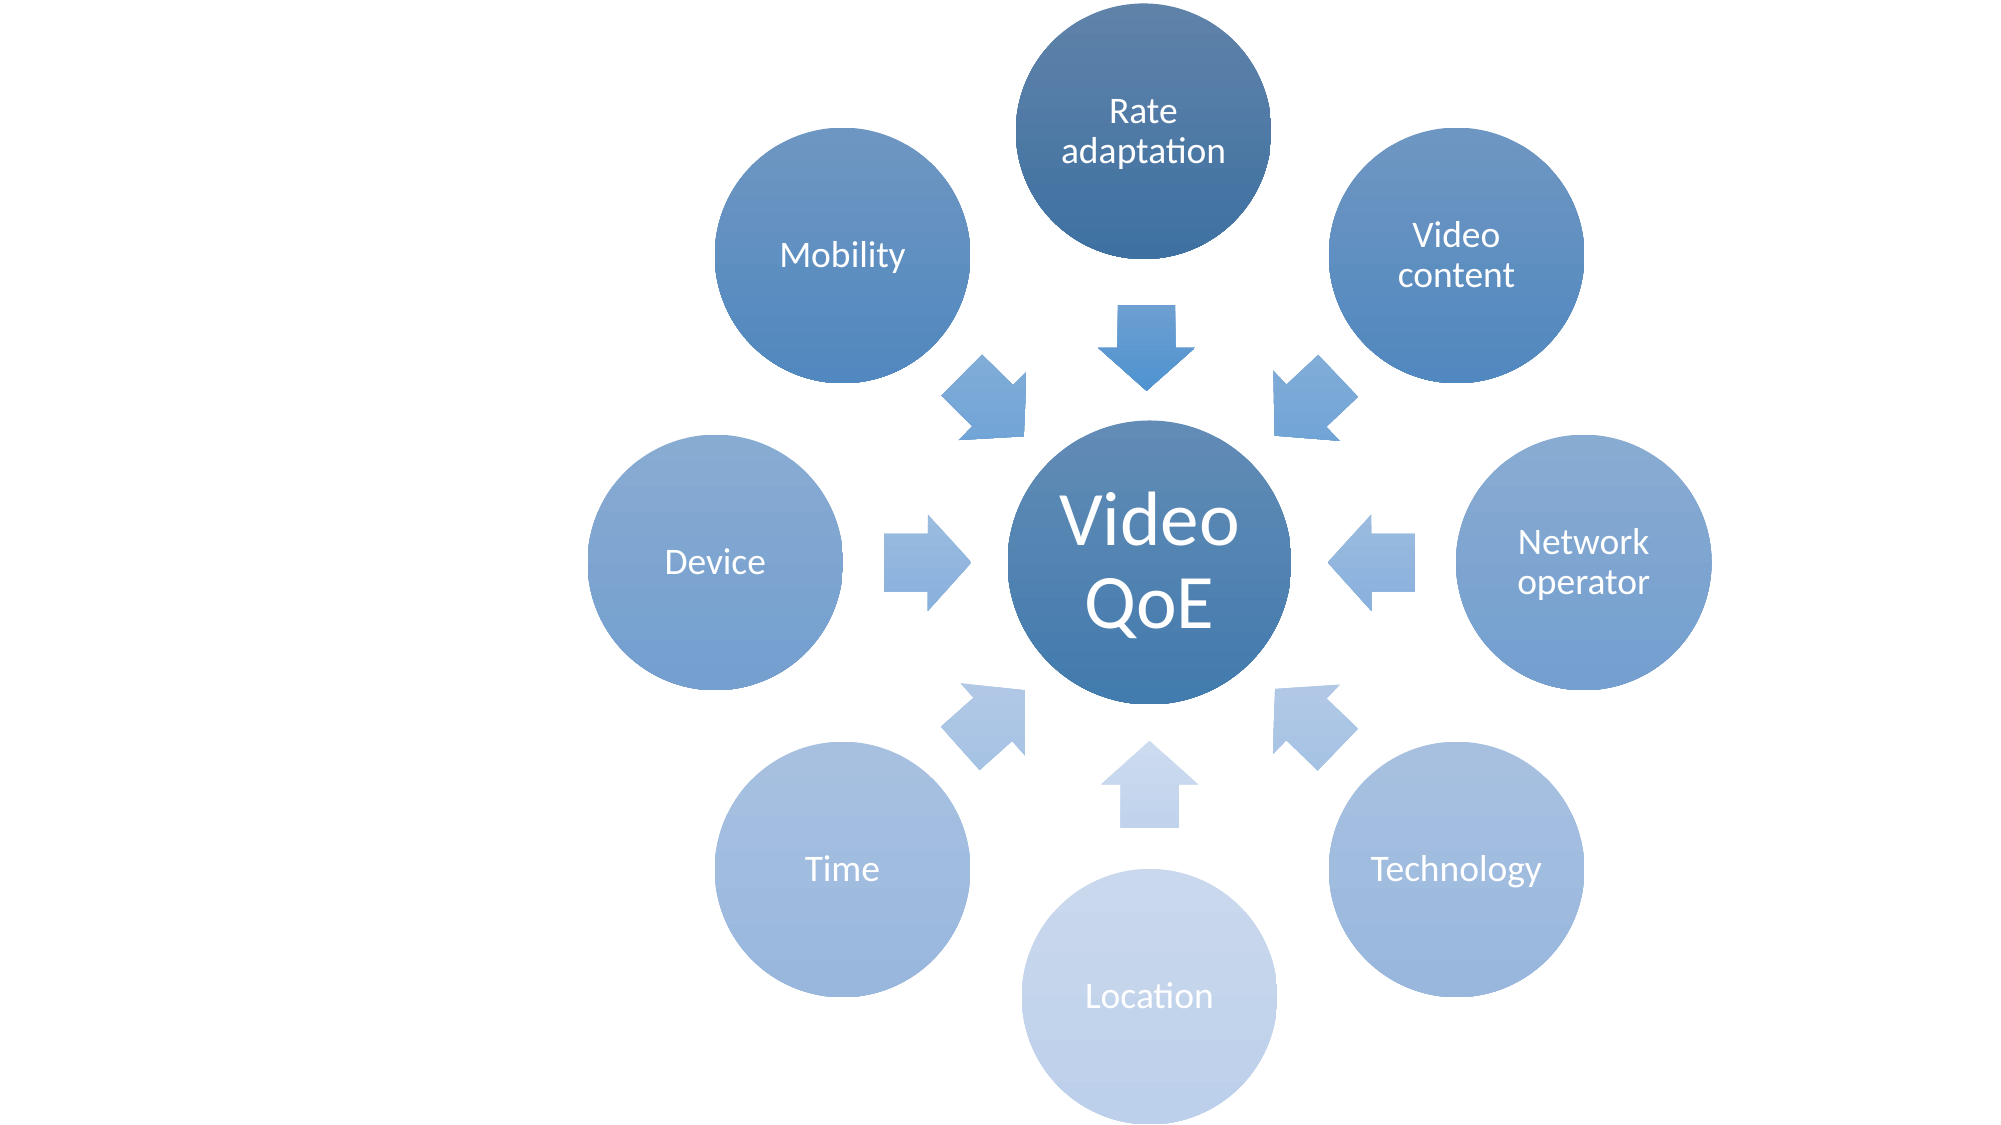

Video QoE

Rate adaptation

Video content

Network operator

Technology

Location

Time

Device

Mobility